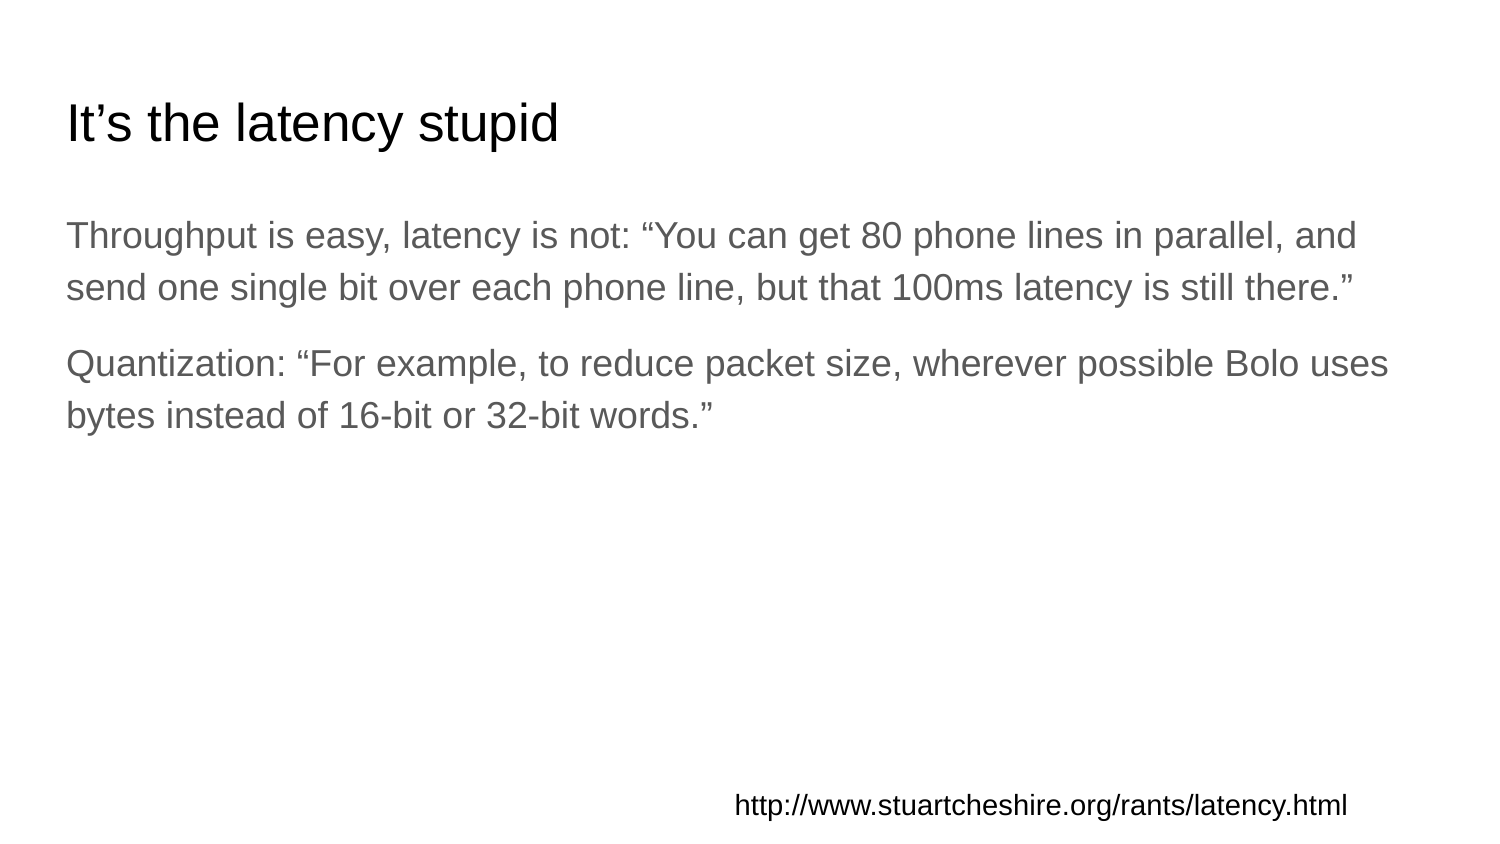

# It’s the latency stupid
Throughput is easy, latency is not: “You can get 80 phone lines in parallel, and send one single bit over each phone line, but that 100ms latency is still there.”
Quantization: “For example, to reduce packet size, wherever possible Bolo uses bytes instead of 16-bit or 32-bit words.”

http://www.stuartcheshire.org/rants/latency.html